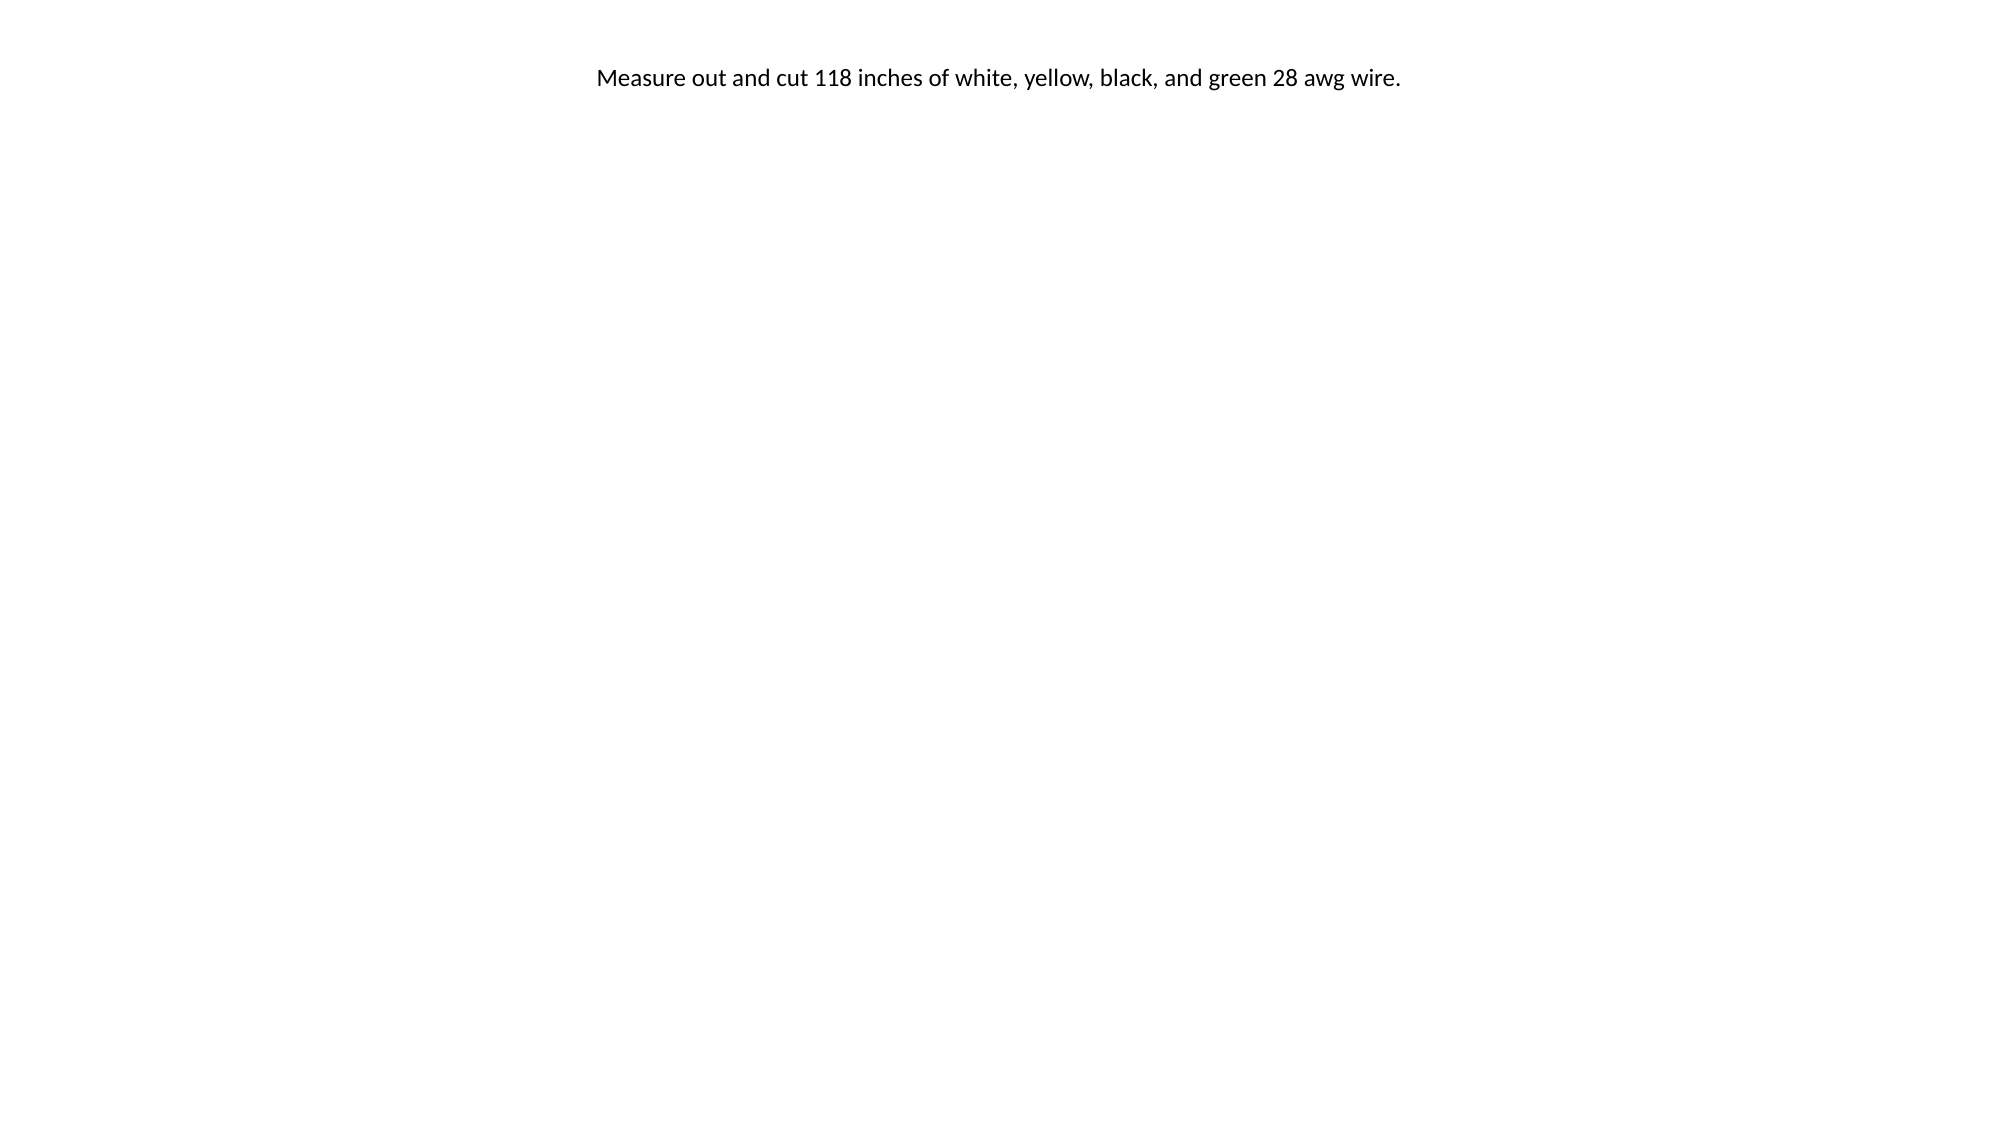

Measure out and cut 118 inches of white, yellow, black, and green 28 awg wire.